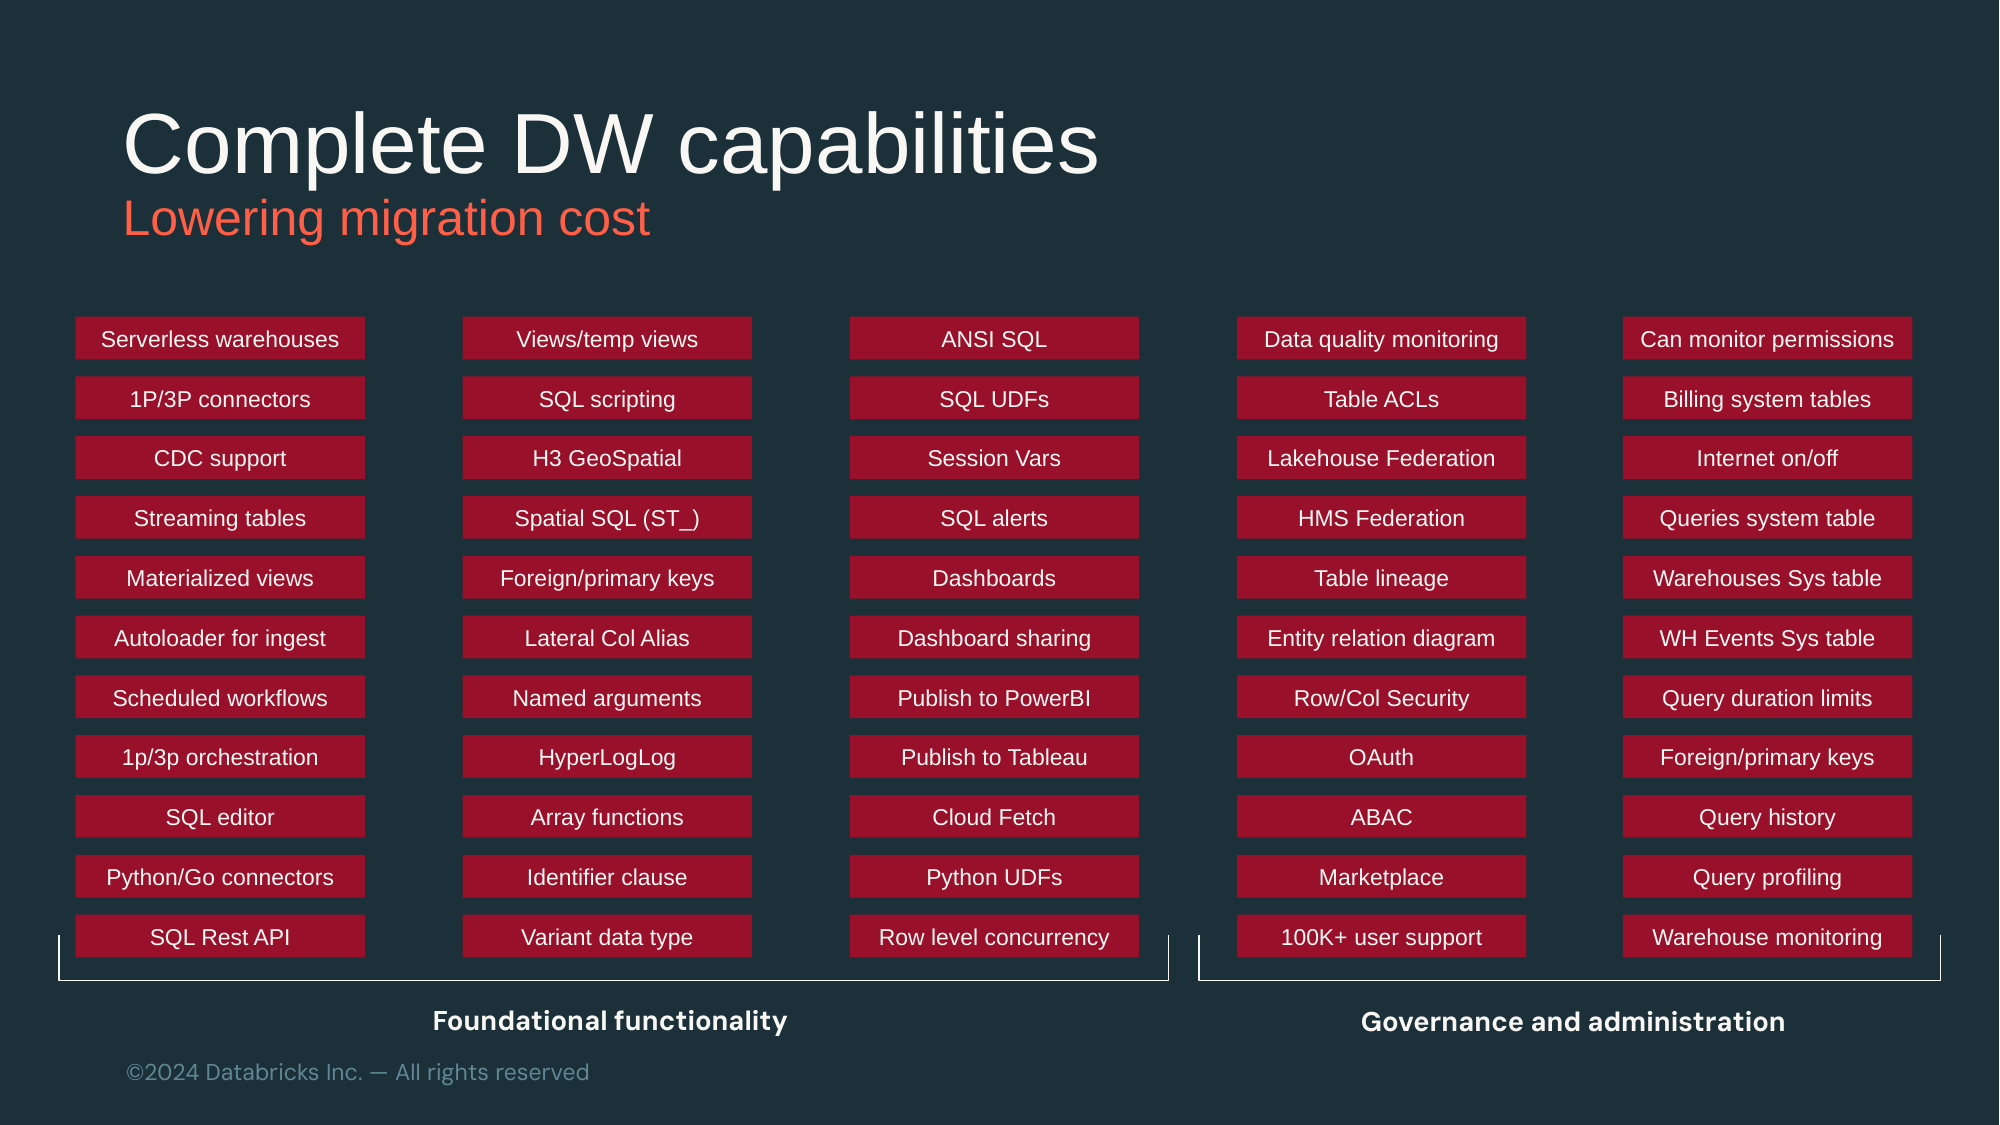

# Complete DW capabilities
Lowering migration cost
Serverless warehouses
Views/temp views
ANSI SQL
Data quality monitoring
Can monitor permissions
1P/3P connectors
SQL scripting
SQL UDFs
Table ACLs
Billing system tables

CDC support
H3 GeoSpatial
Session Vars
Lakehouse Federation
Internet on/off
Streaming tables
Spatial SQL (ST_)
SQL alerts
HMS Federation
Queries system table
Materialized views
Dashboards
Table lineage
Warehouses Sys table
Foreign/primary keys

Autoloader for ingest
Lateral Col Alias
Dashboard sharing
Entity relation diagram
WH Events Sys table
Scheduled workflows
Named arguments
Publish to PowerBI
Row/Col Security
Query duration limits
1p/3p orchestration
HyperLogLog
Publish to Tableau
OAuth
Foreign/primary keys
SQL editor
Array functions
Cloud Fetch
ABAC
Query history
Python/Go connectors
Identifier clause
Python UDFs
Marketplace
Query profiling
SQL Rest API
Variant data type
Row level concurrency
100K+ user support
Warehouse monitoring
Foundational functionality
Governance and administration
©2024 Databricks Inc. — All rights reserved